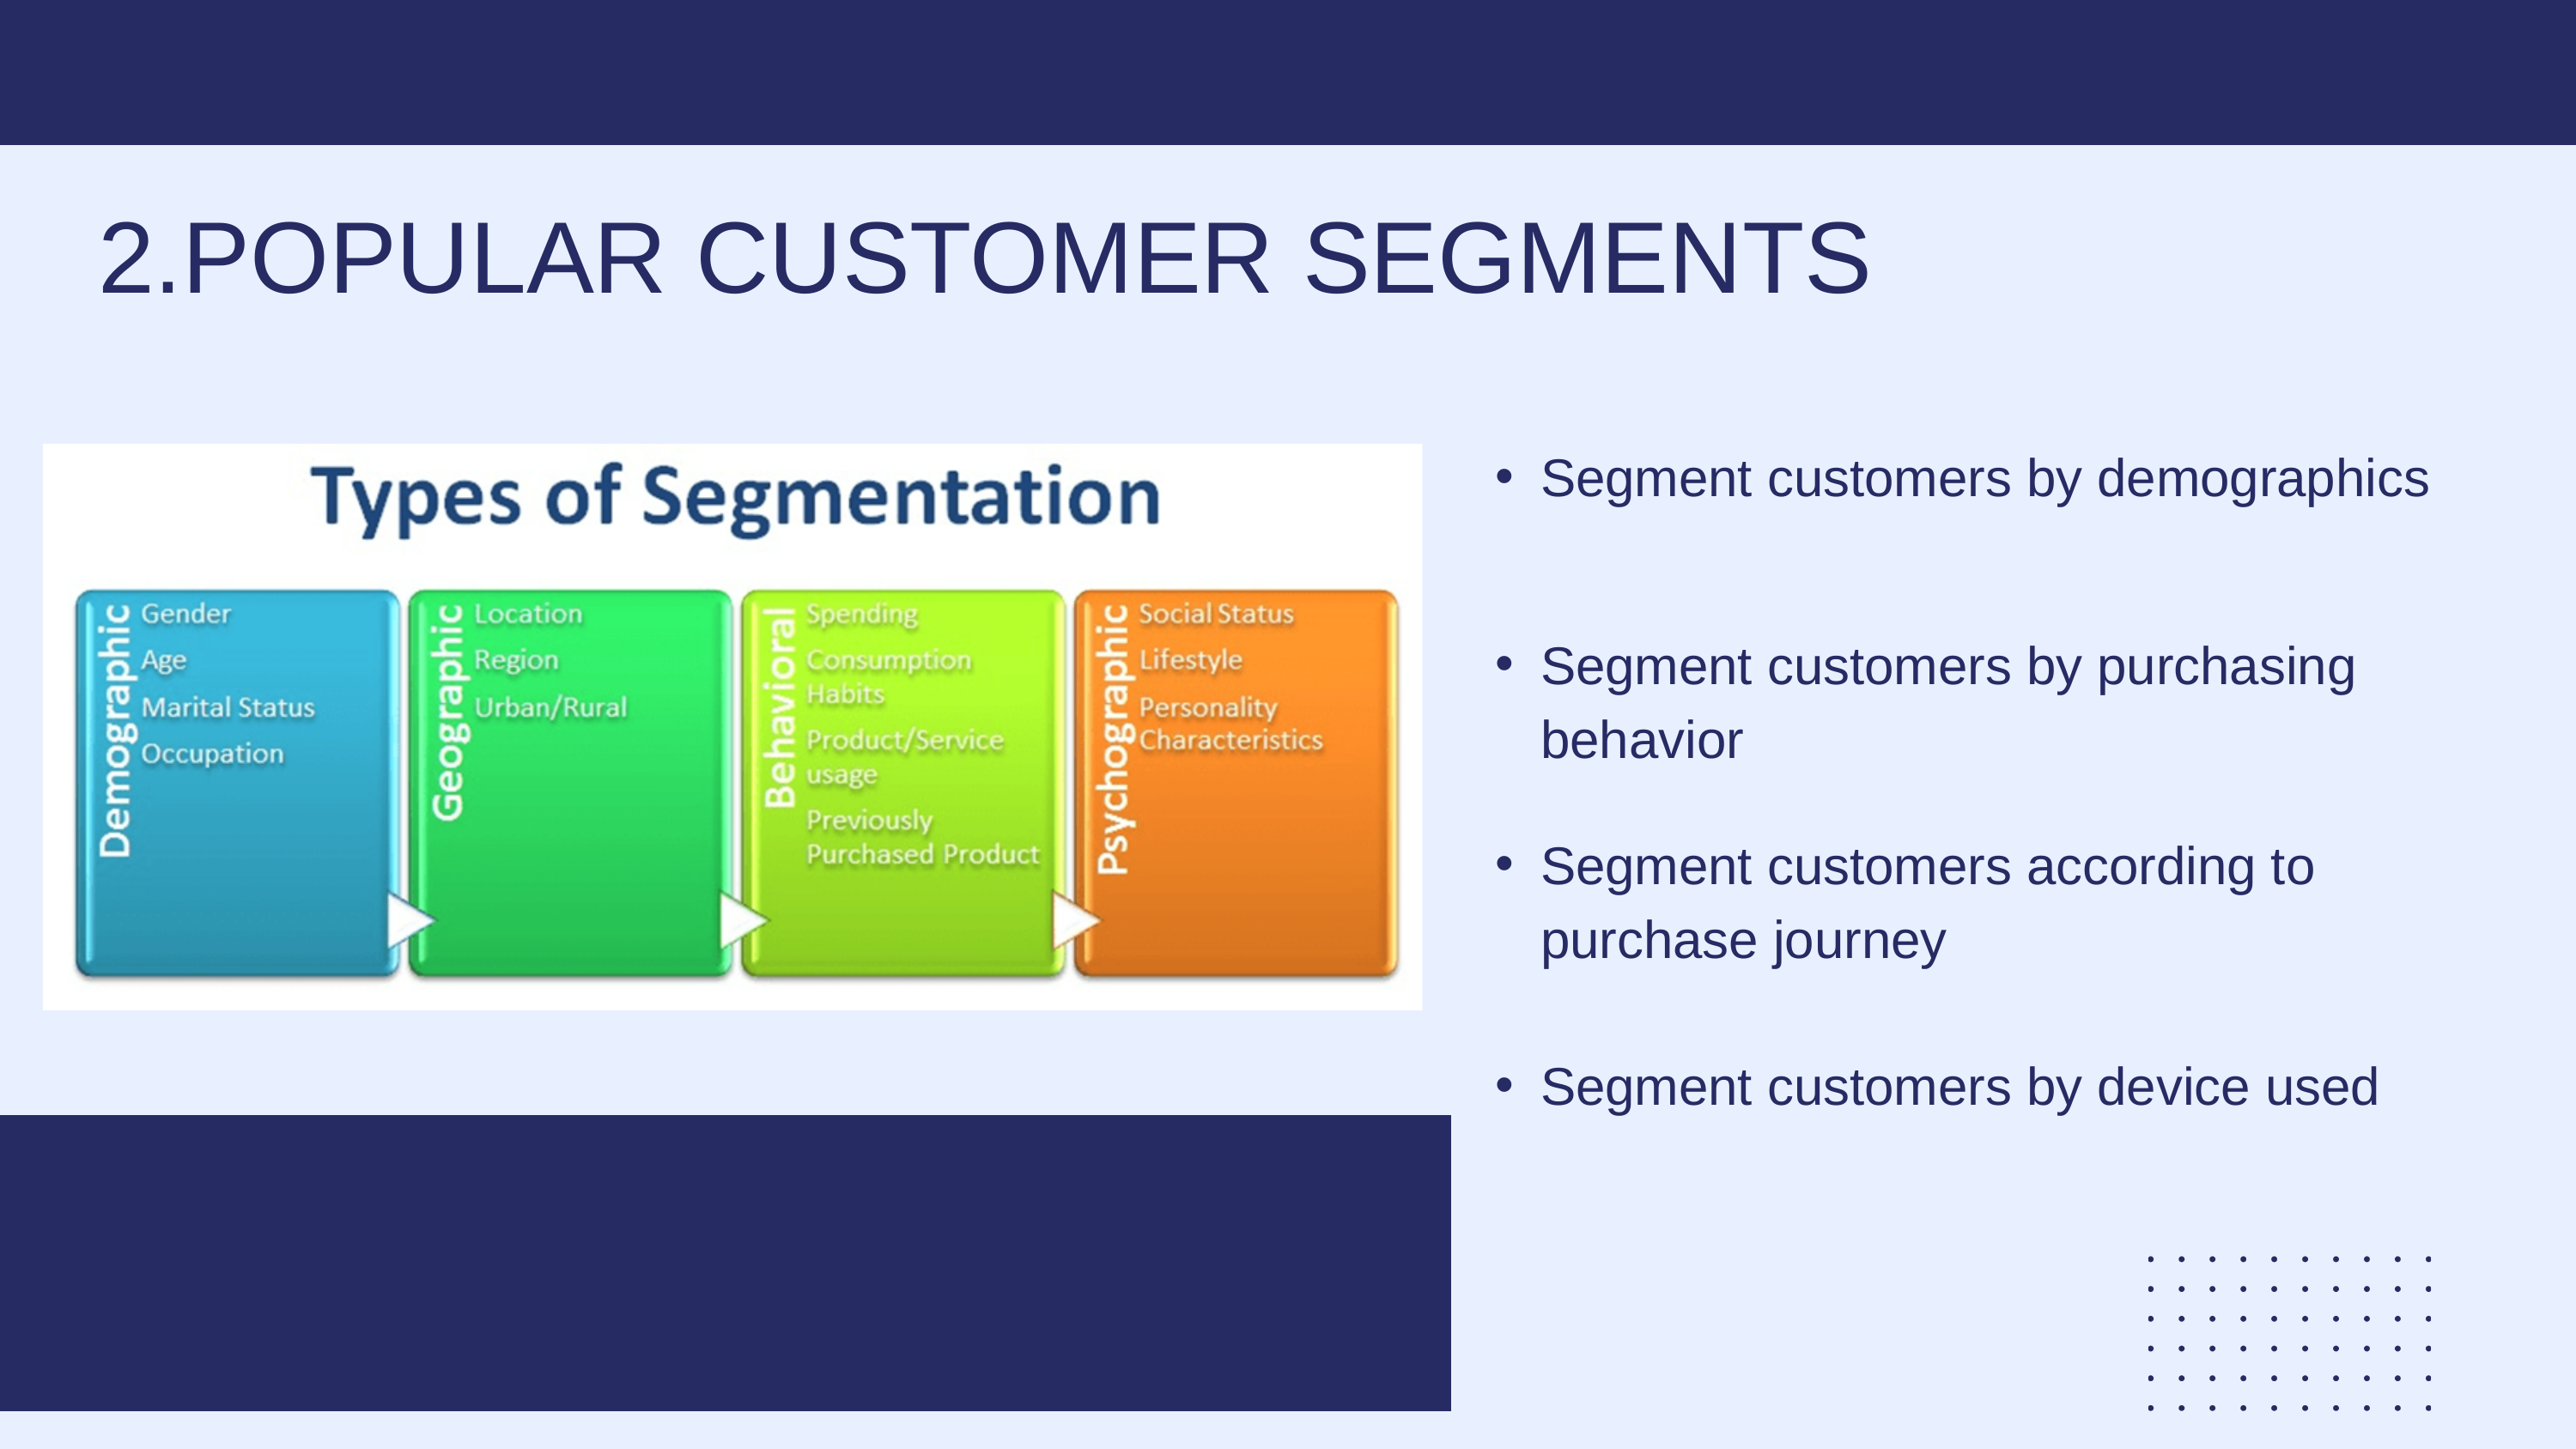

2.POPULAR CUSTOMER SEGMENTS

Segment customers by demographics

Segment customers by purchasing behavior
Segment customers according to purchase journey

Segment customers by device used